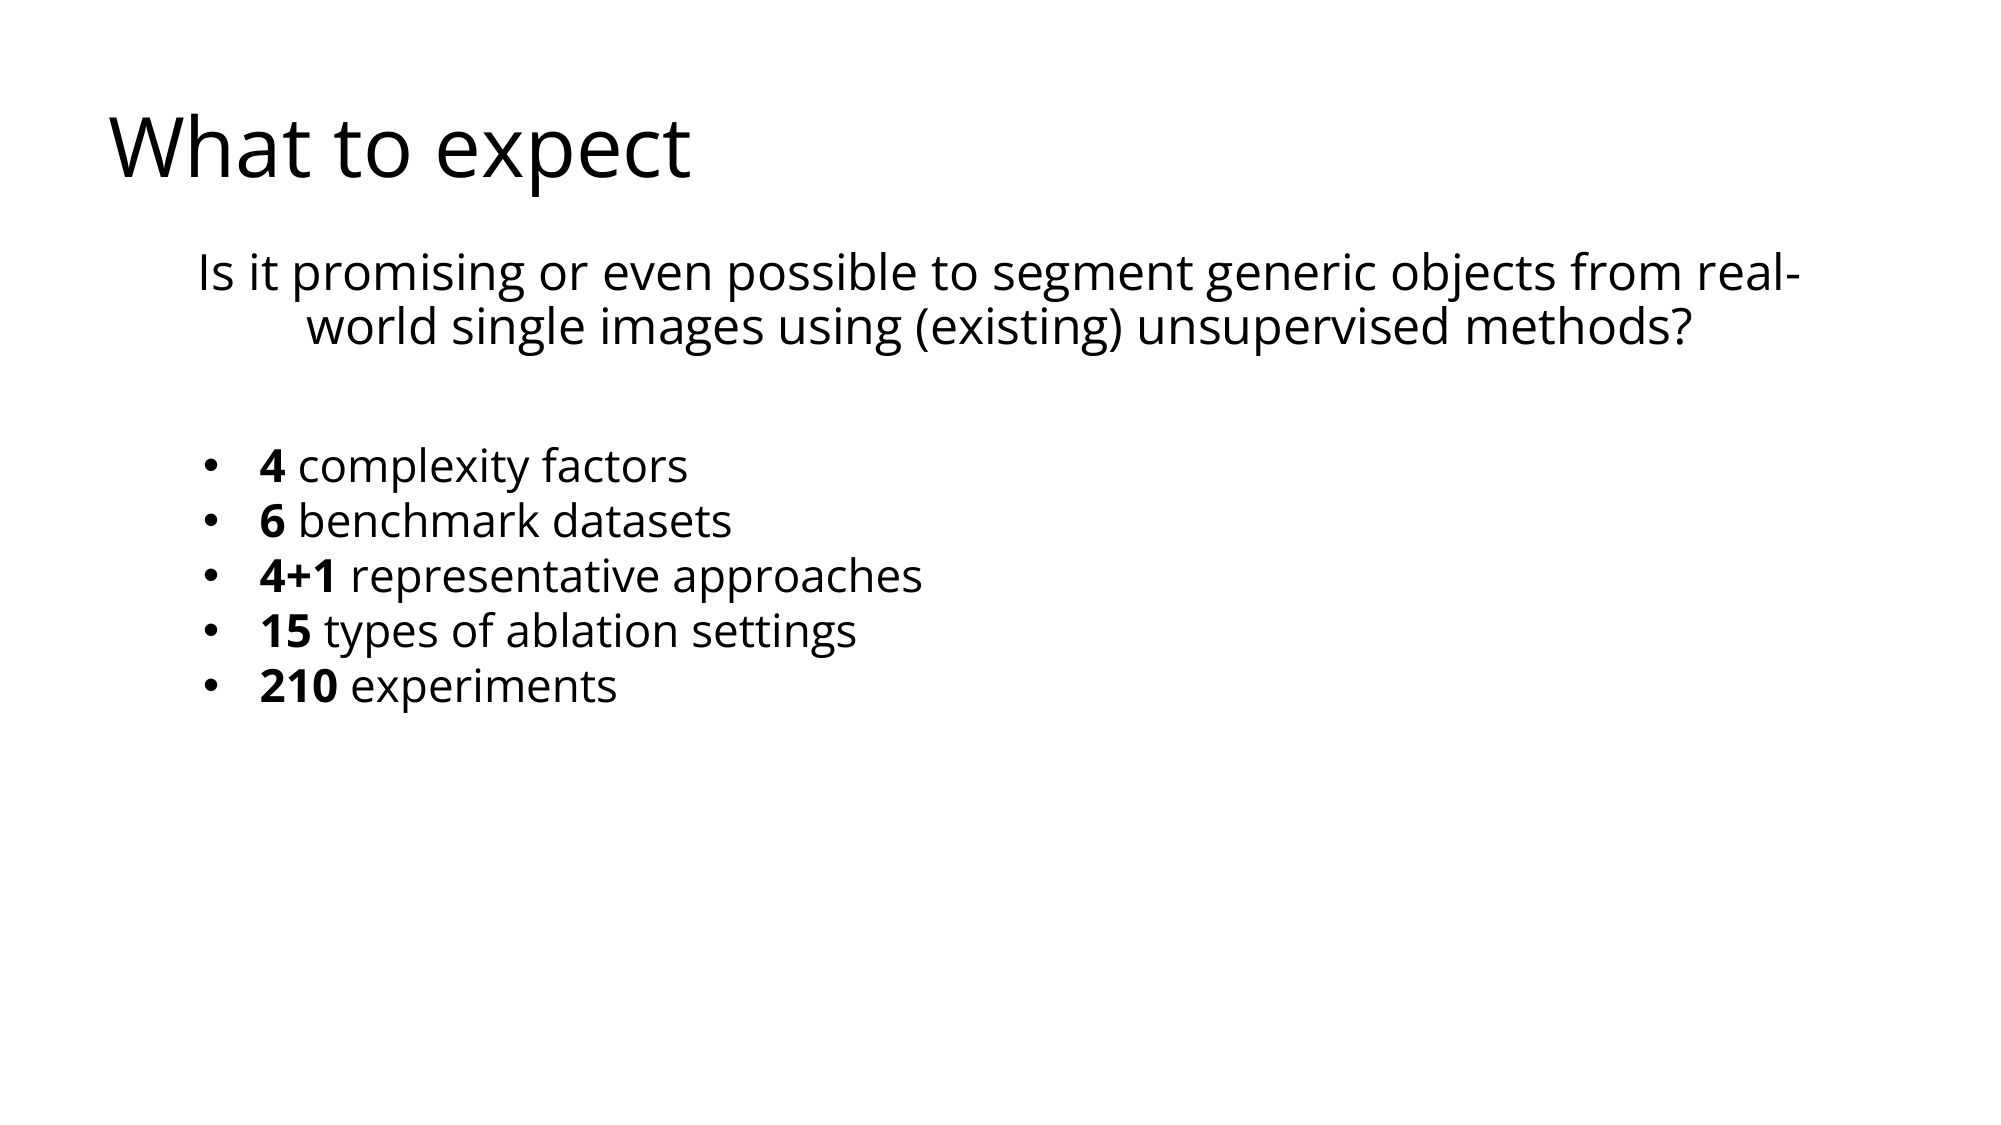

What to expect
Is it promising or even possible to segment generic objects from real-world single images using (existing) unsupervised methods?
4 complexity factors
6 benchmark datasets
4+1 representative approaches
15 types of ablation settings
210 experiments